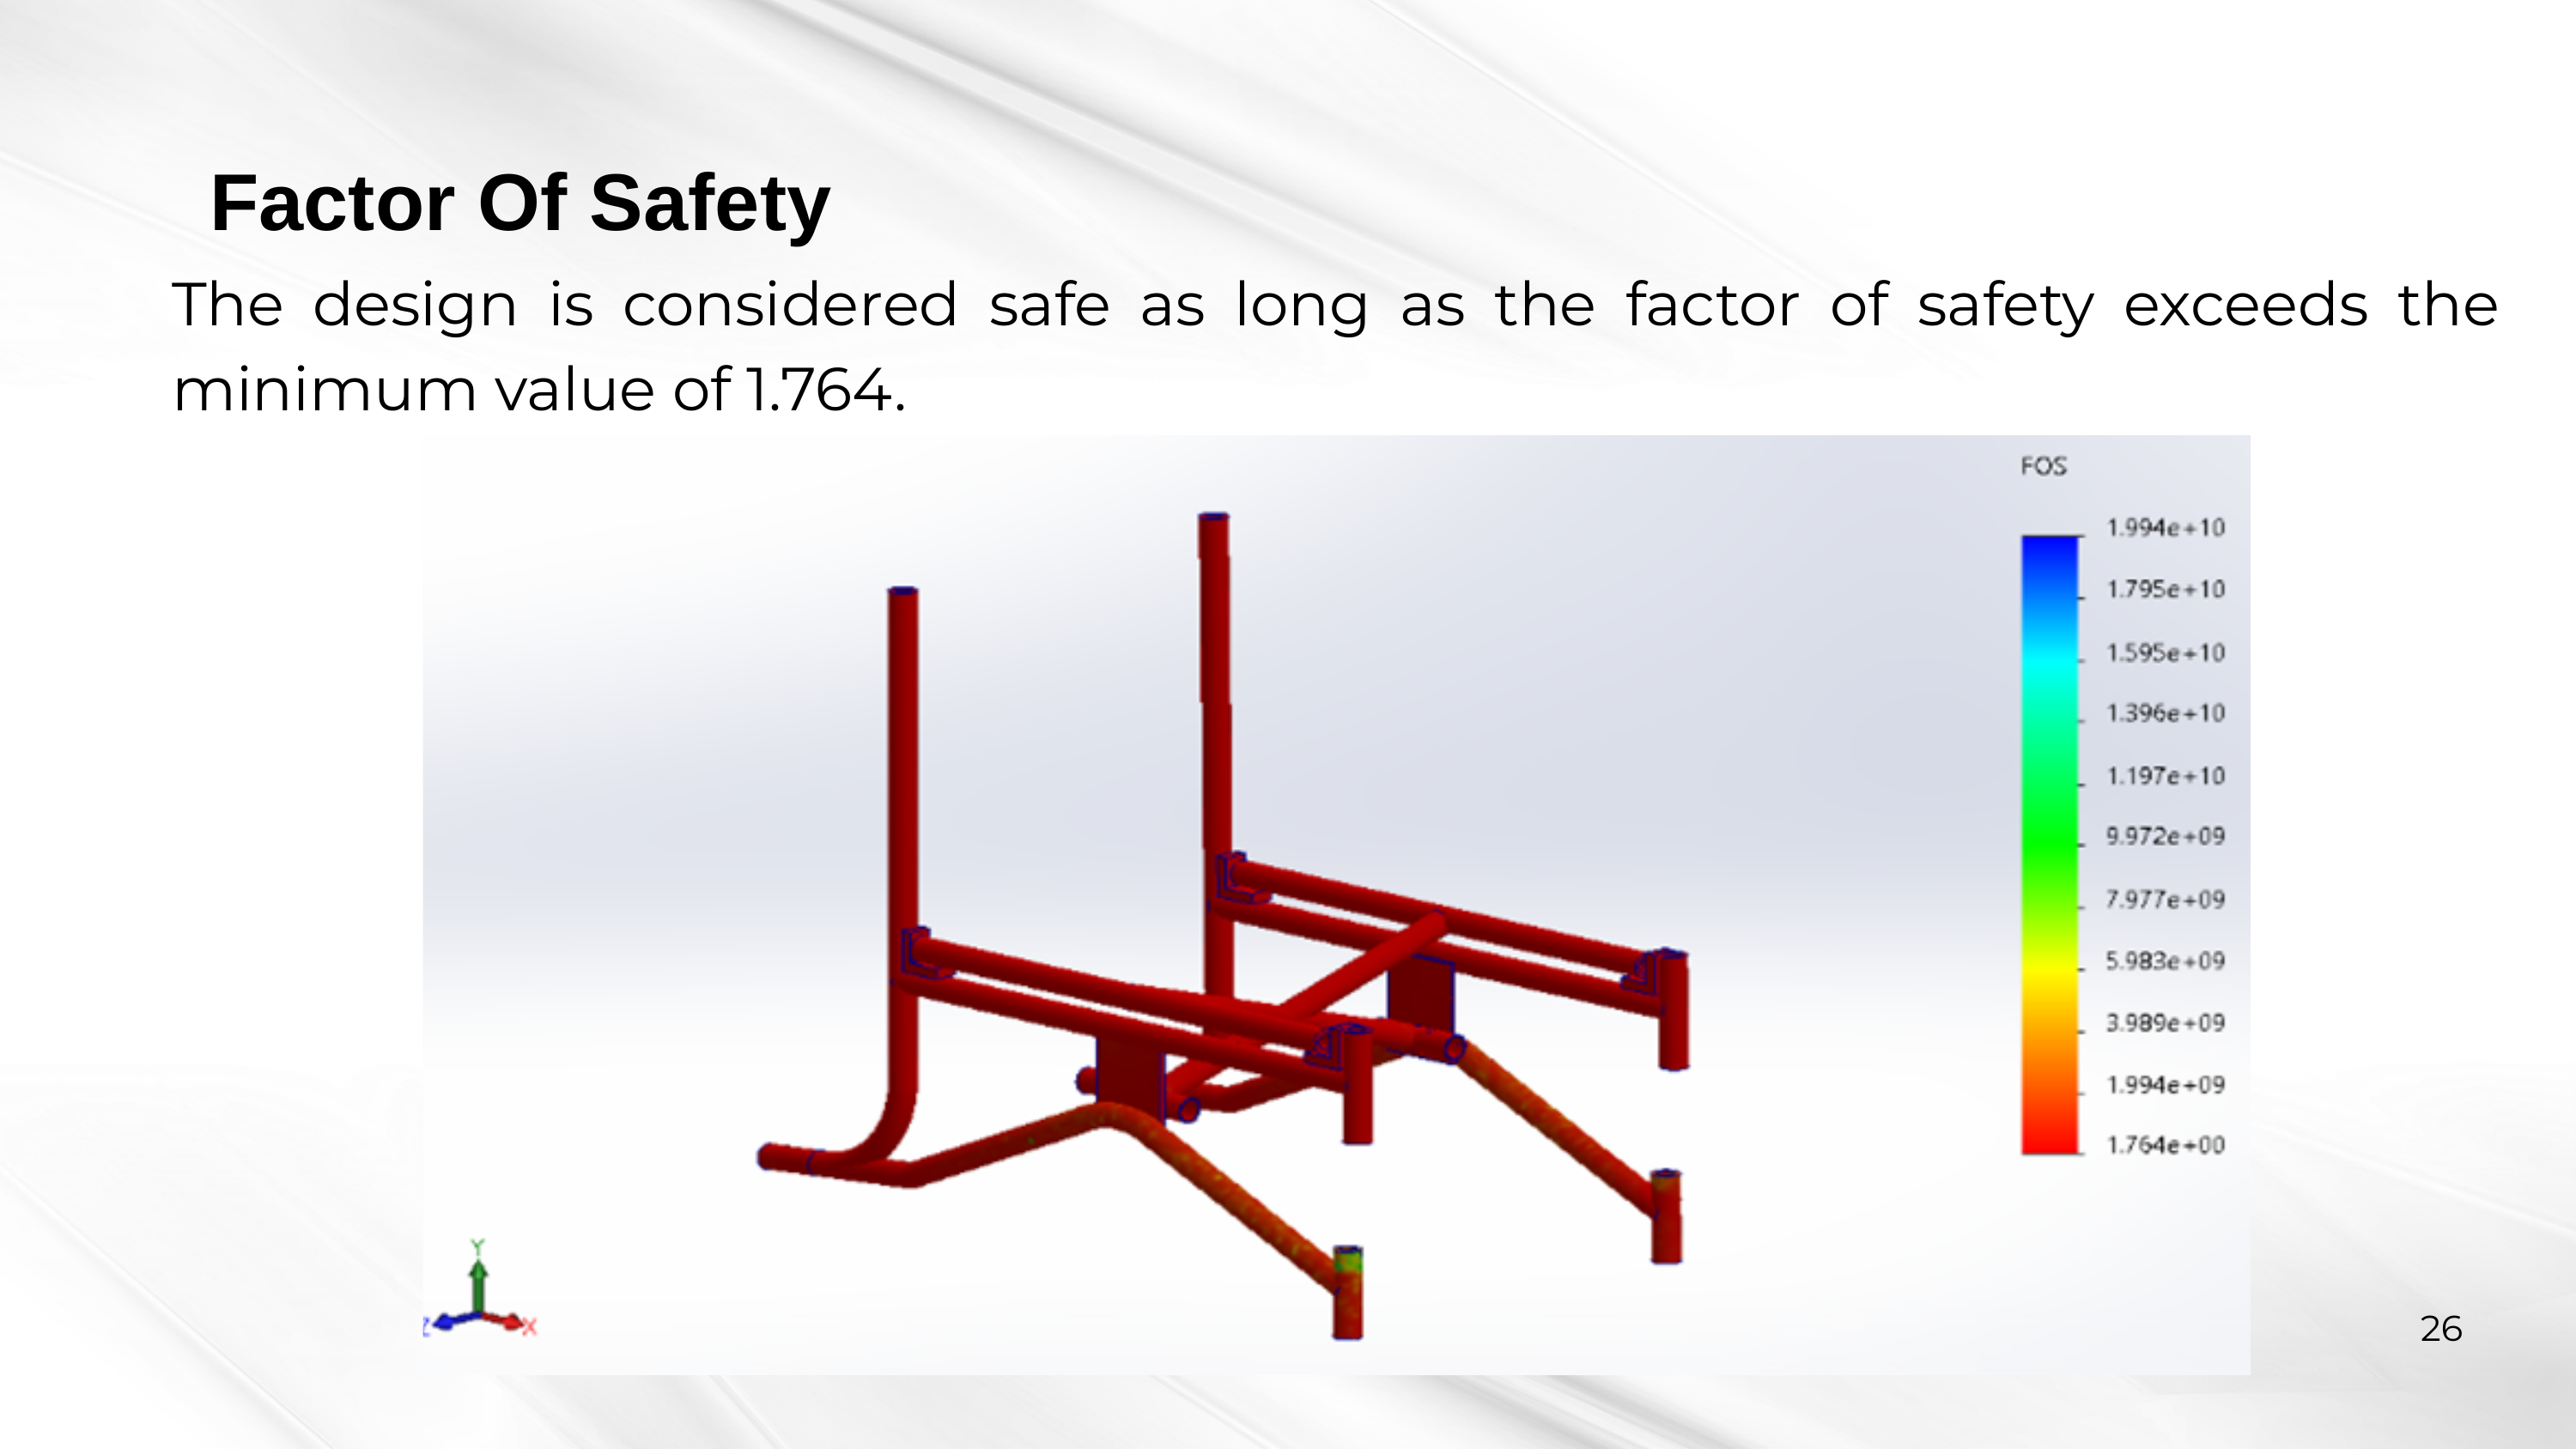

Factor Of Safety
The design is considered safe as long as the factor of safety exceeds the minimum value of 1.764.

26